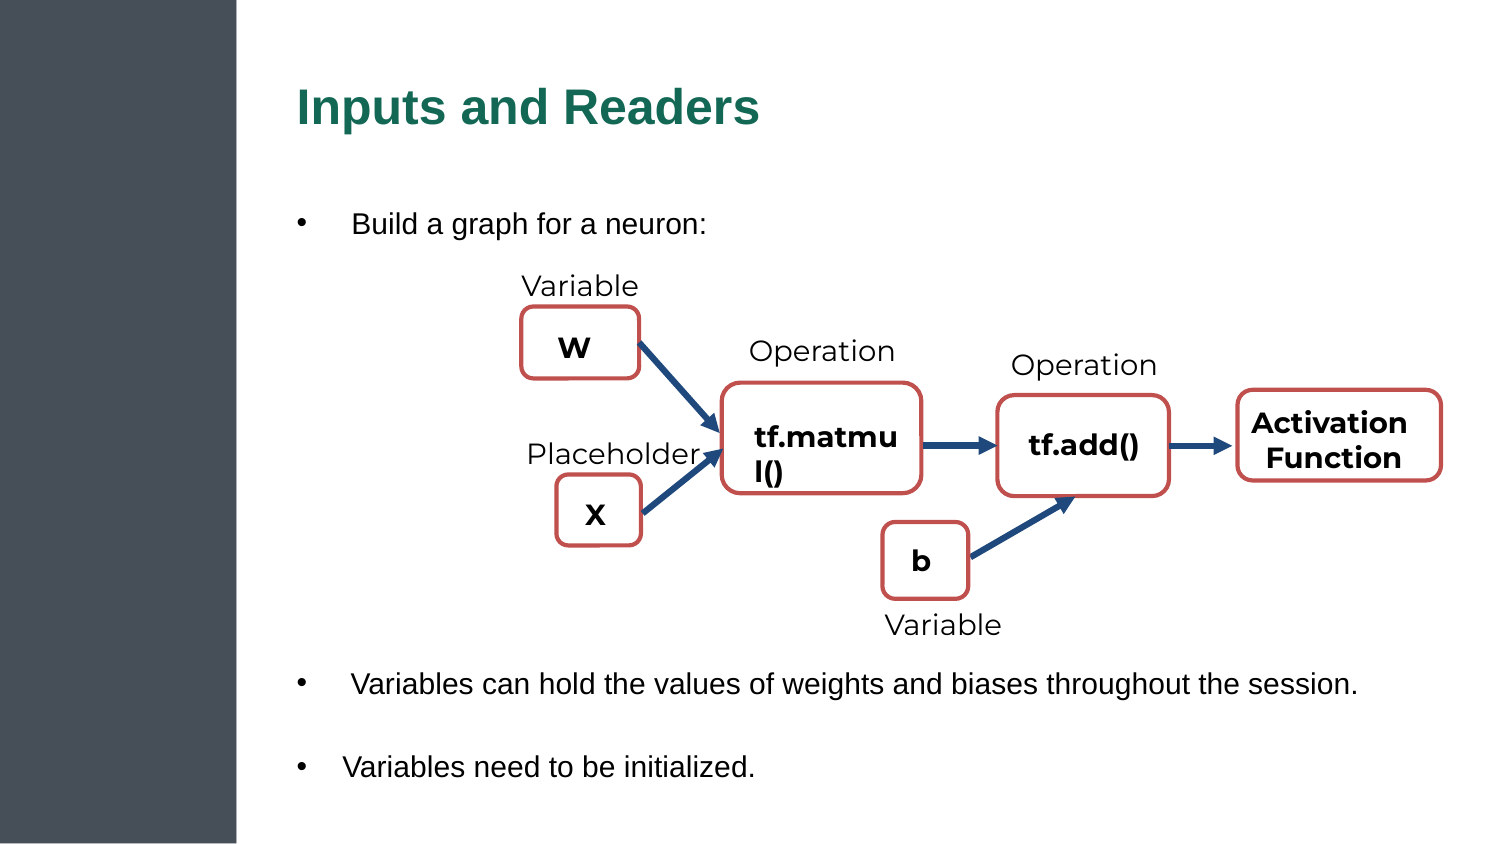

# Inputs and Readers
Build a graph for a neuron:

 Variables can hold the values of weights and biases throughout the session.

Variables need to be initialized.

Variable

W
Operation
Operation

Activation
 Function

tf.matmul()
tf.add()

Placeholder

X

b
Variable